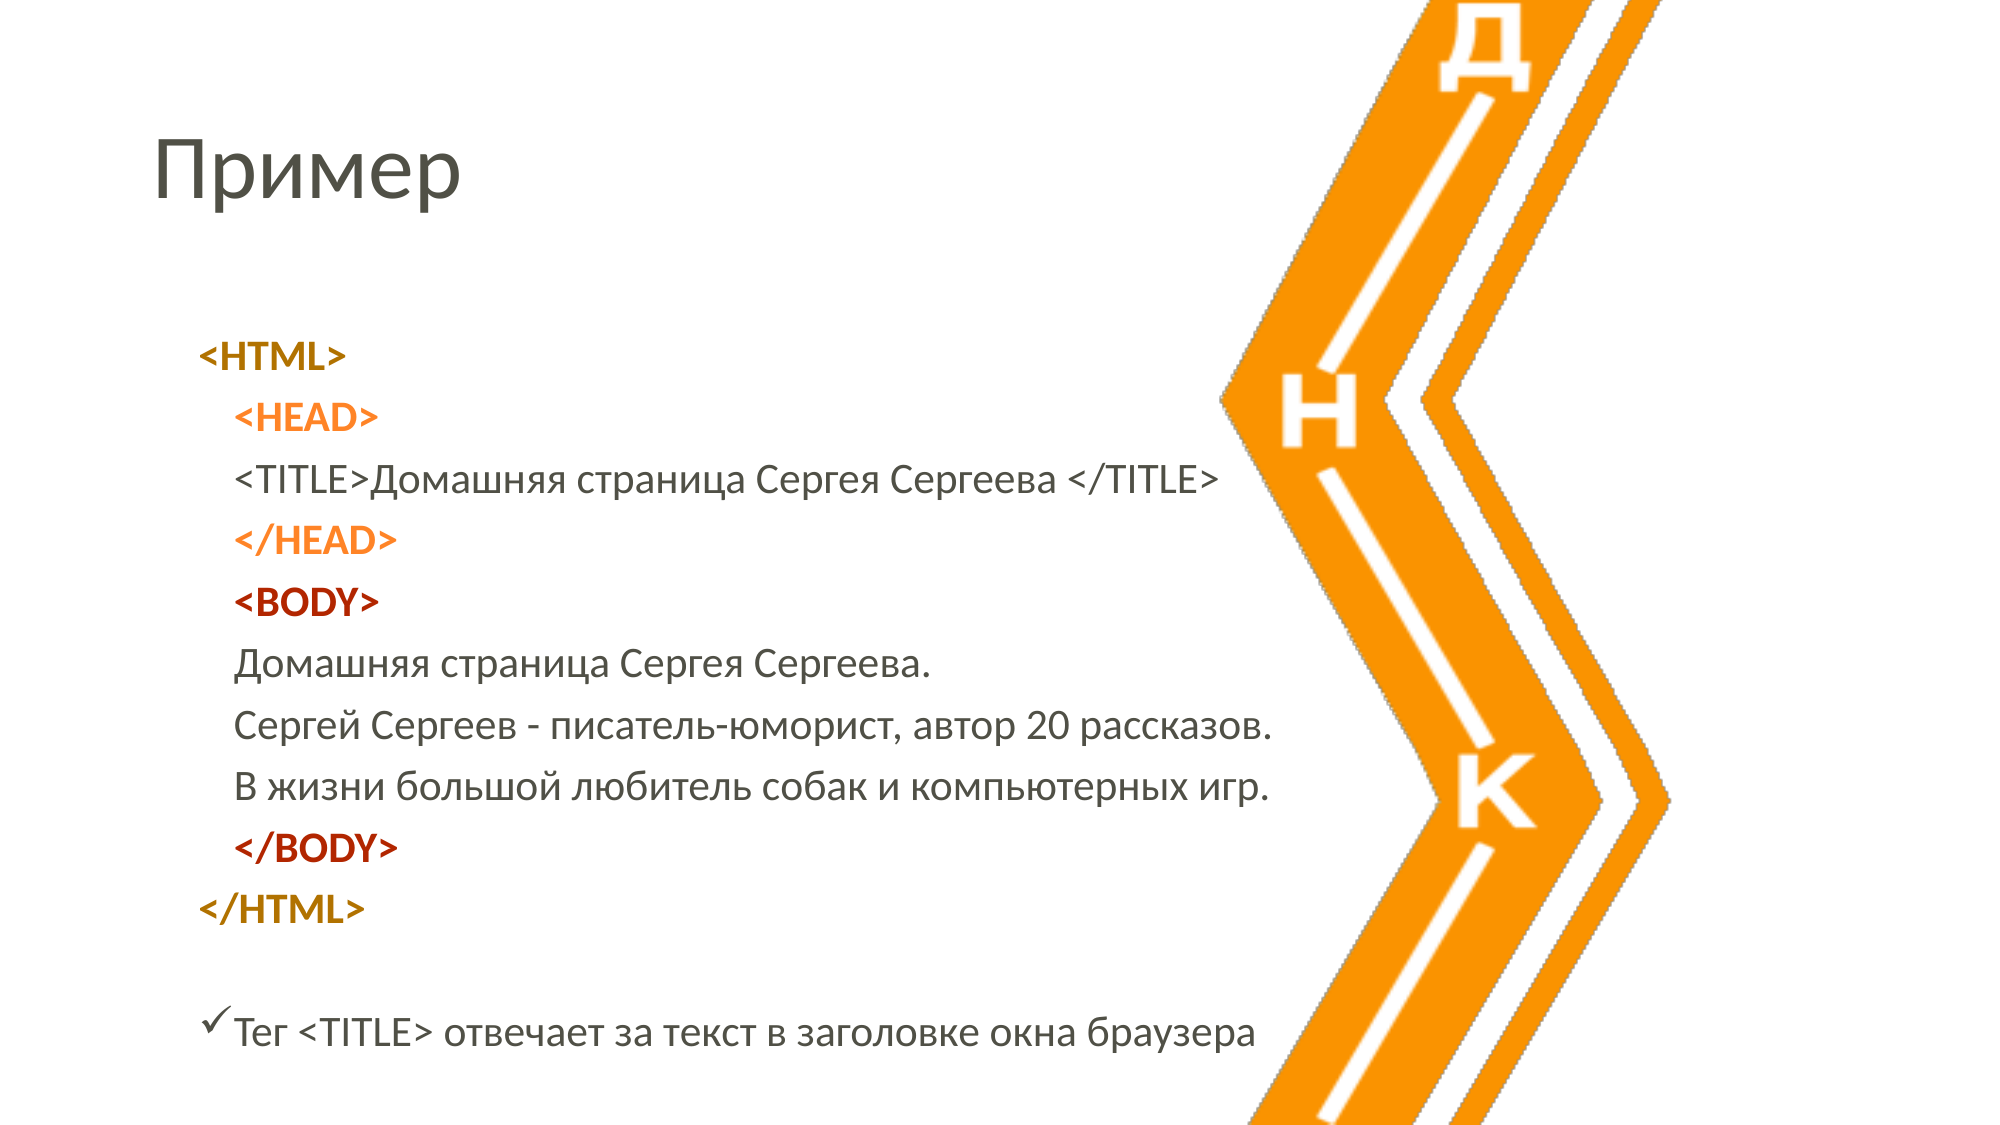

# Пример
<HTML>
	<HEAD>
		<ТIТLЕ>Домашняя страница Сергея Сергеева </TITLE>
	</HEAD>
	<BODY>
	Домашняя страница Сергея Сергеева.
	Сергей Сергеев - писатель-юморист, автор 20 рассказов.
	В жизни большой любитель собак и компьютерных игр.
	</BODY>
</HTML>

Тег <ТIТLЕ> отвечает за текст в заголовке окна браузера